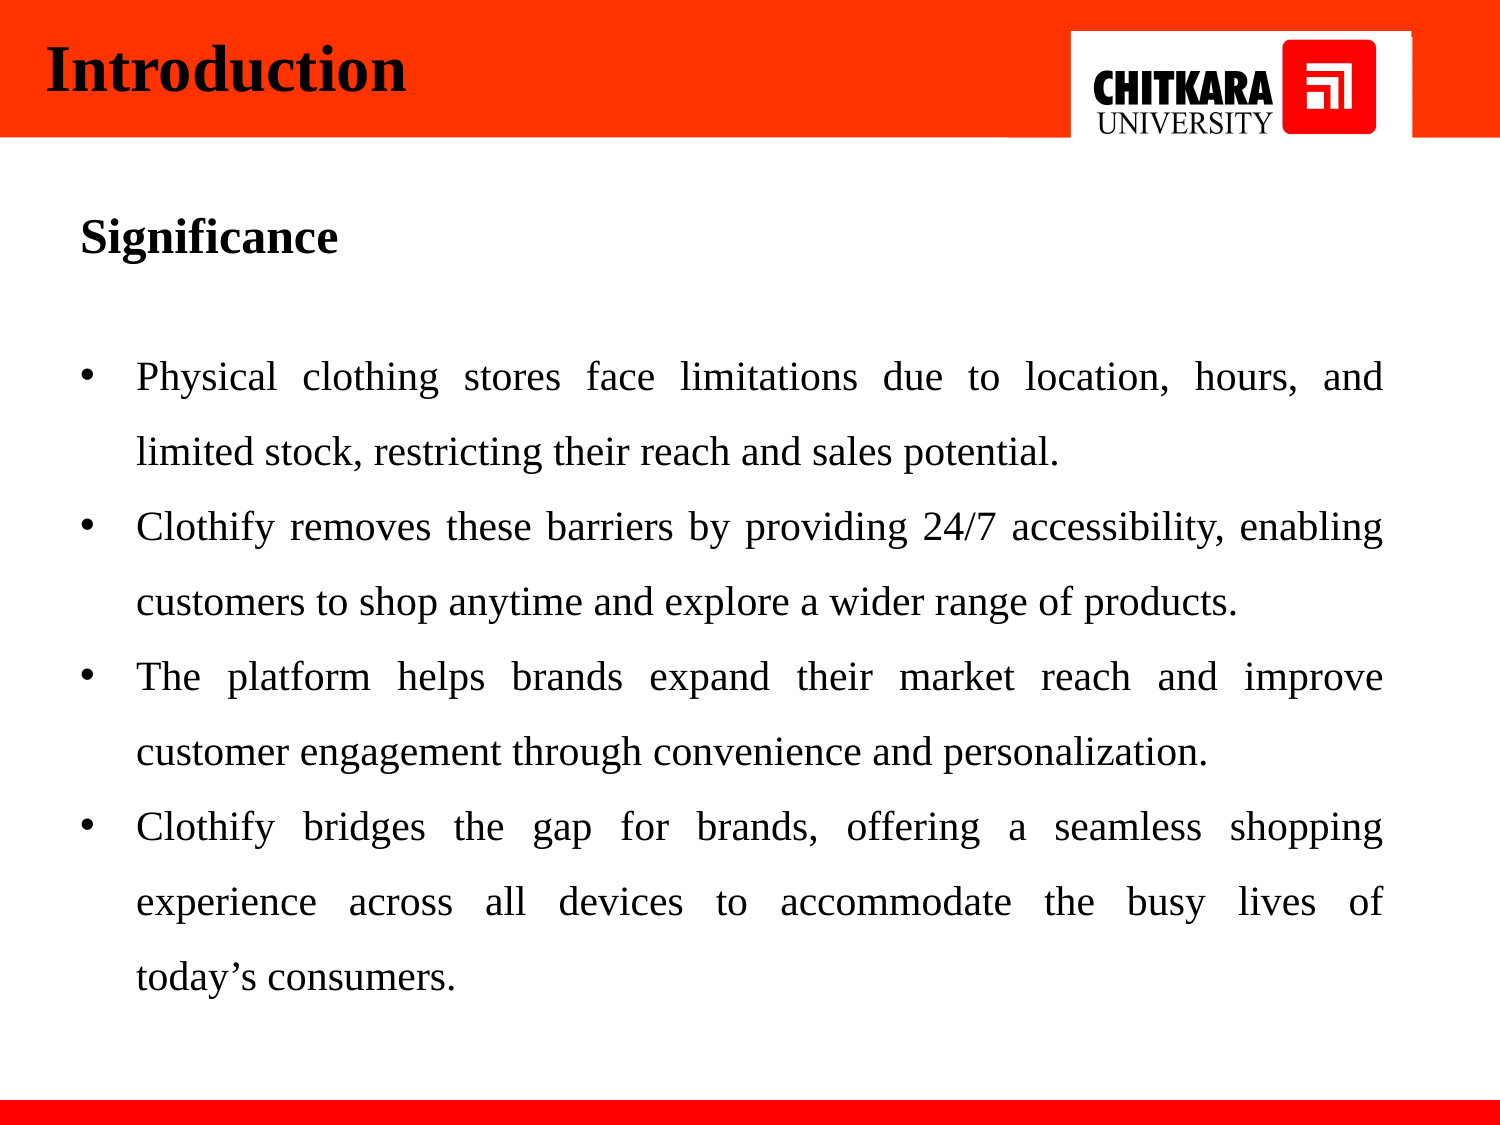

Introduction
Significance

Physical clothing stores face limitations due to location, hours, and limited stock, restricting their reach and sales potential.
Clothify removes these barriers by providing 24/7 accessibility, enabling customers to shop anytime and explore a wider range of products.
The platform helps brands expand their market reach and improve customer engagement through convenience and personalization.
Clothify bridges the gap for brands, offering a seamless shopping experience across all devices to accommodate the busy lives of today’s consumers.